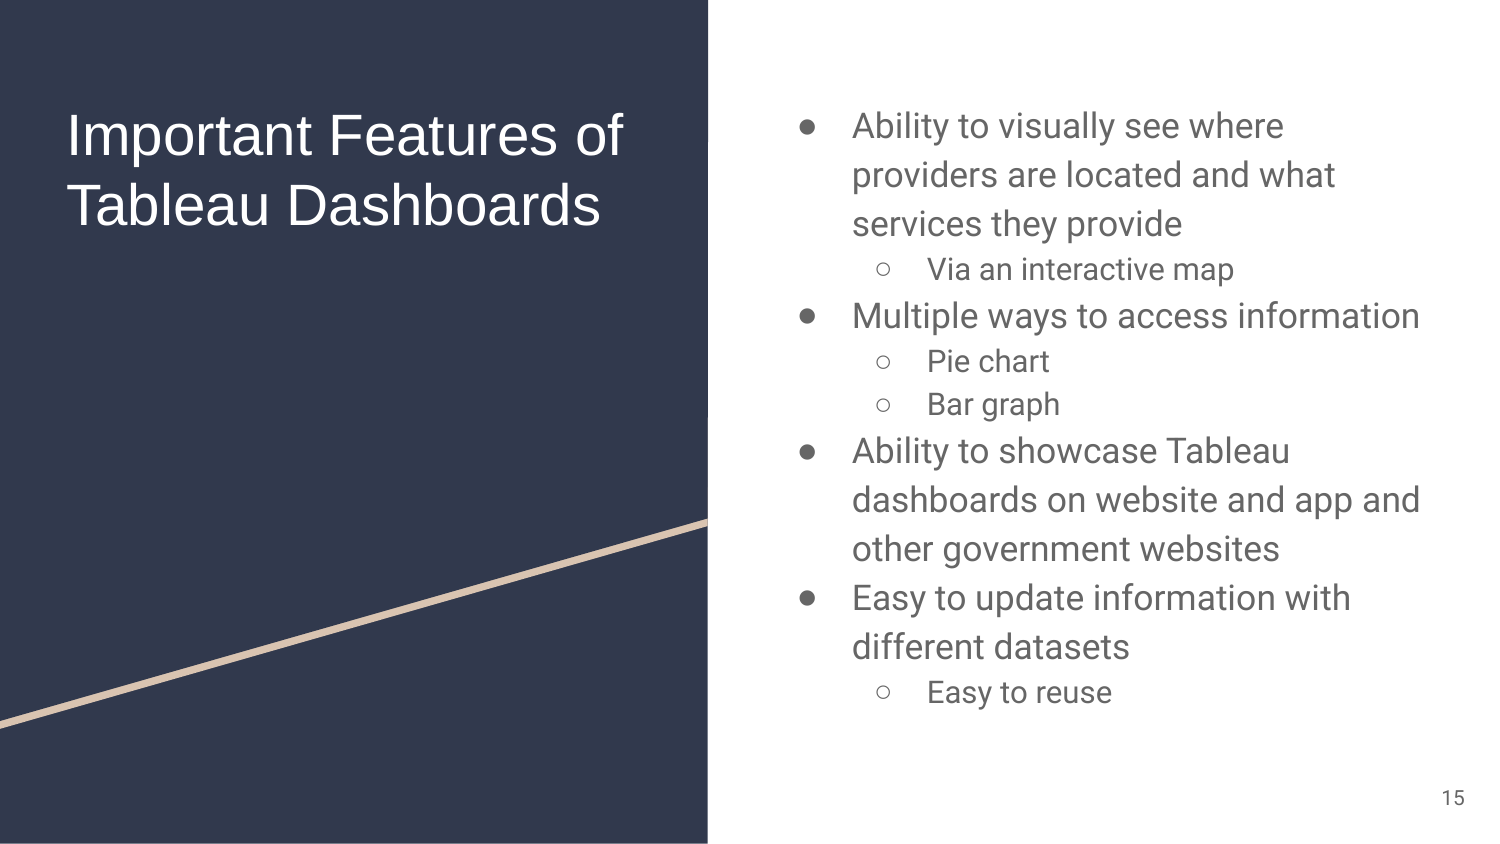

# Important Features of Tableau Dashboards
Ability to visually see where providers are located and what services they provide
Via an interactive map
Multiple ways to access information
Pie chart
Bar graph
Ability to showcase Tableau dashboards on website and app and other government websites
Easy to update information with different datasets
Easy to reuse
15